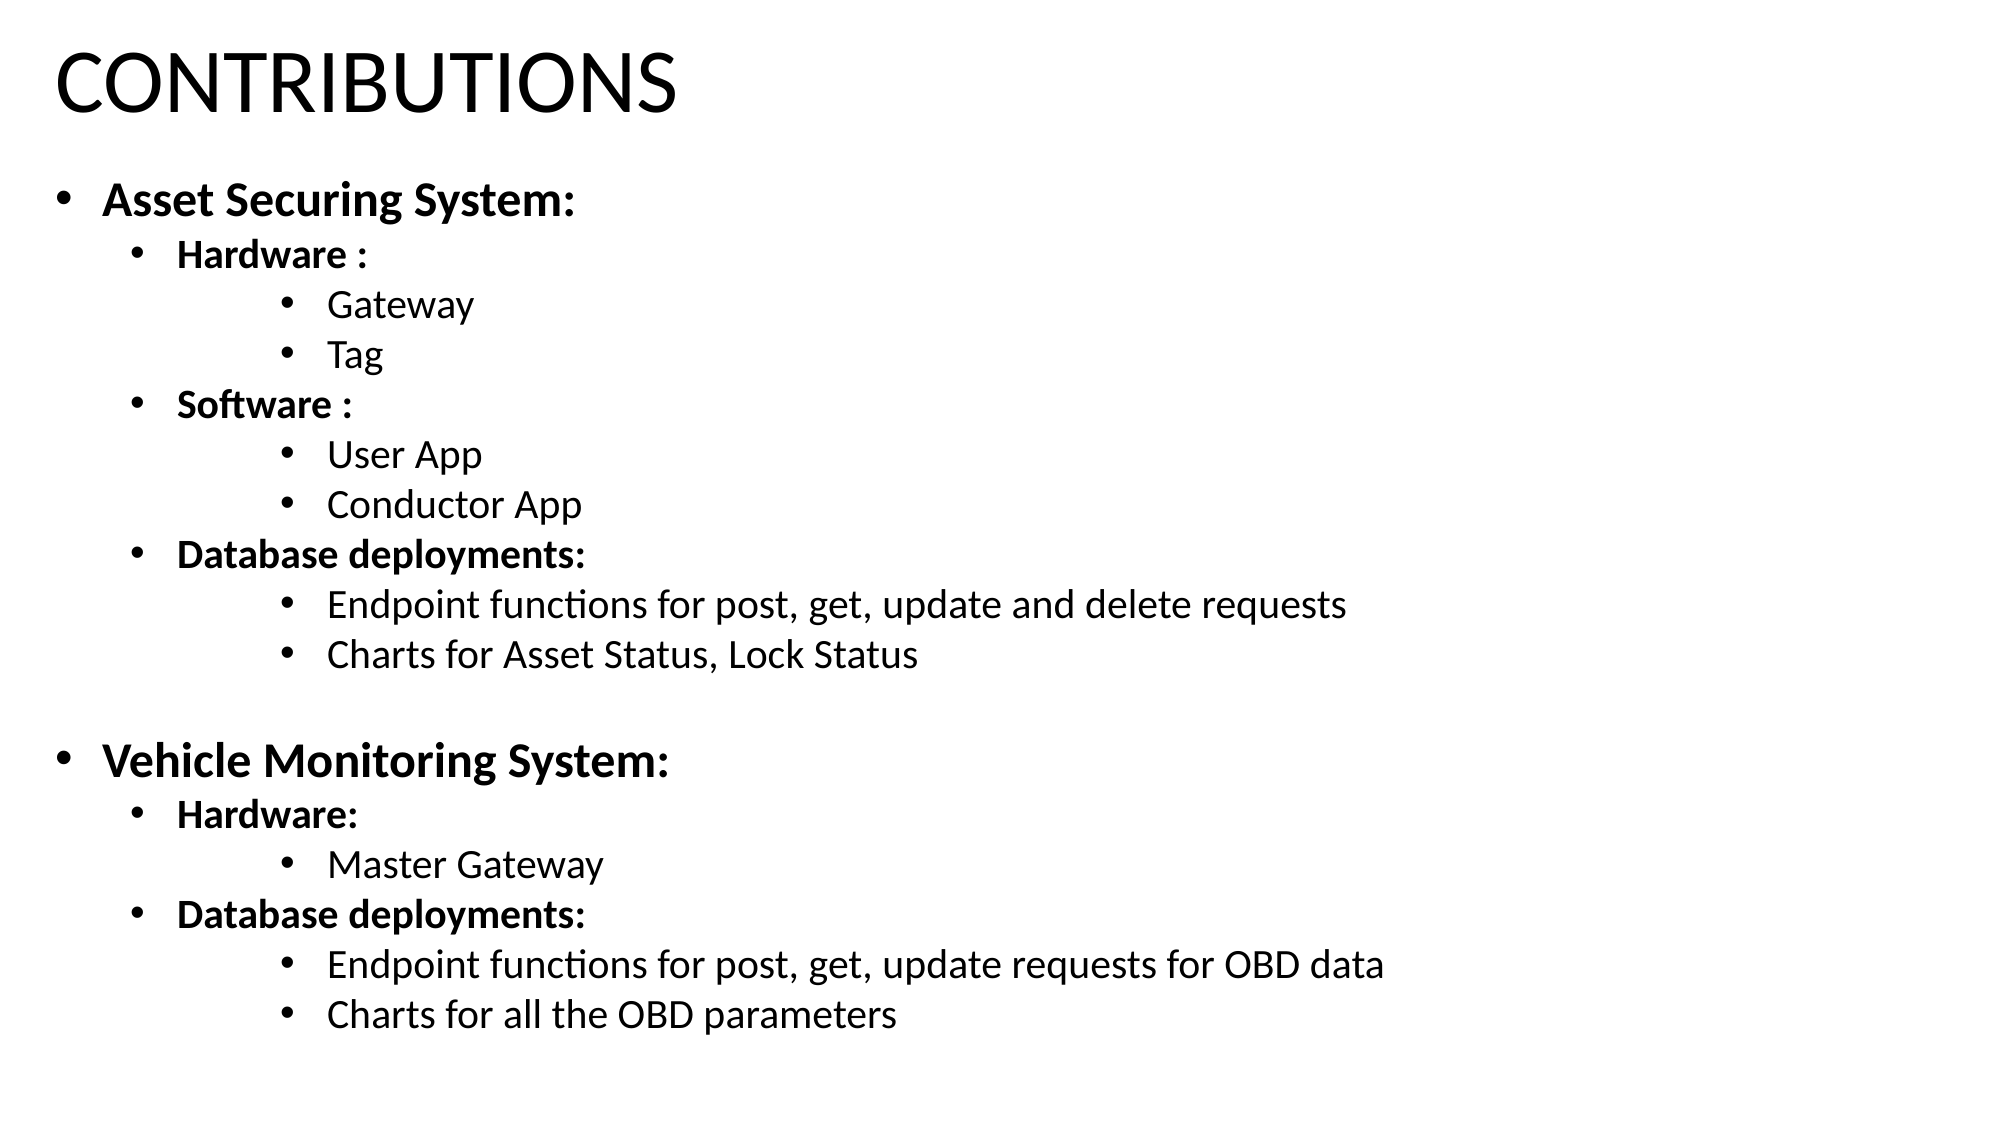

# CONTRIBUTIONS
Asset Securing System:
Hardware :
Gateway
Tag
Software :
User App
Conductor App
Database deployments:
Endpoint functions for post, get, update and delete requests
Charts for Asset Status, Lock Status

Vehicle Monitoring System:
Hardware:
Master Gateway
Database deployments:
Endpoint functions for post, get, update requests for OBD data
Charts for all the OBD parameters